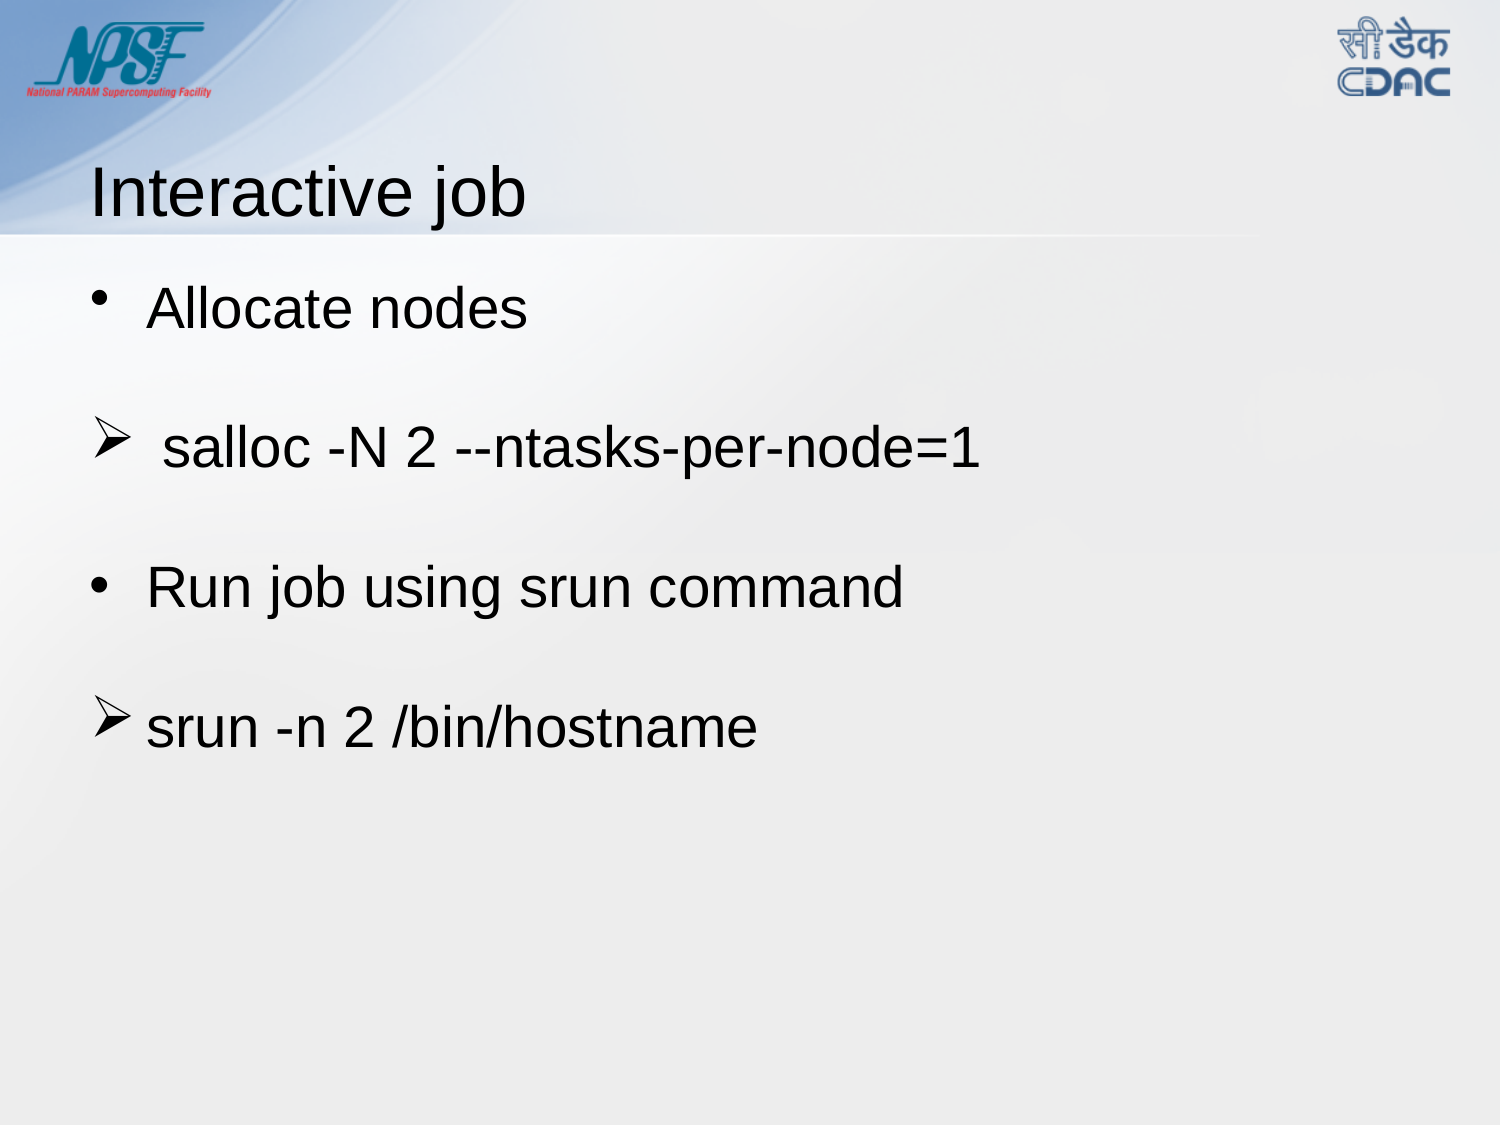

# Interactive job
Allocate nodes

 salloc -N 2 --ntasks-per-node=1

Run job using srun command

srun -n 2 /bin/hostname